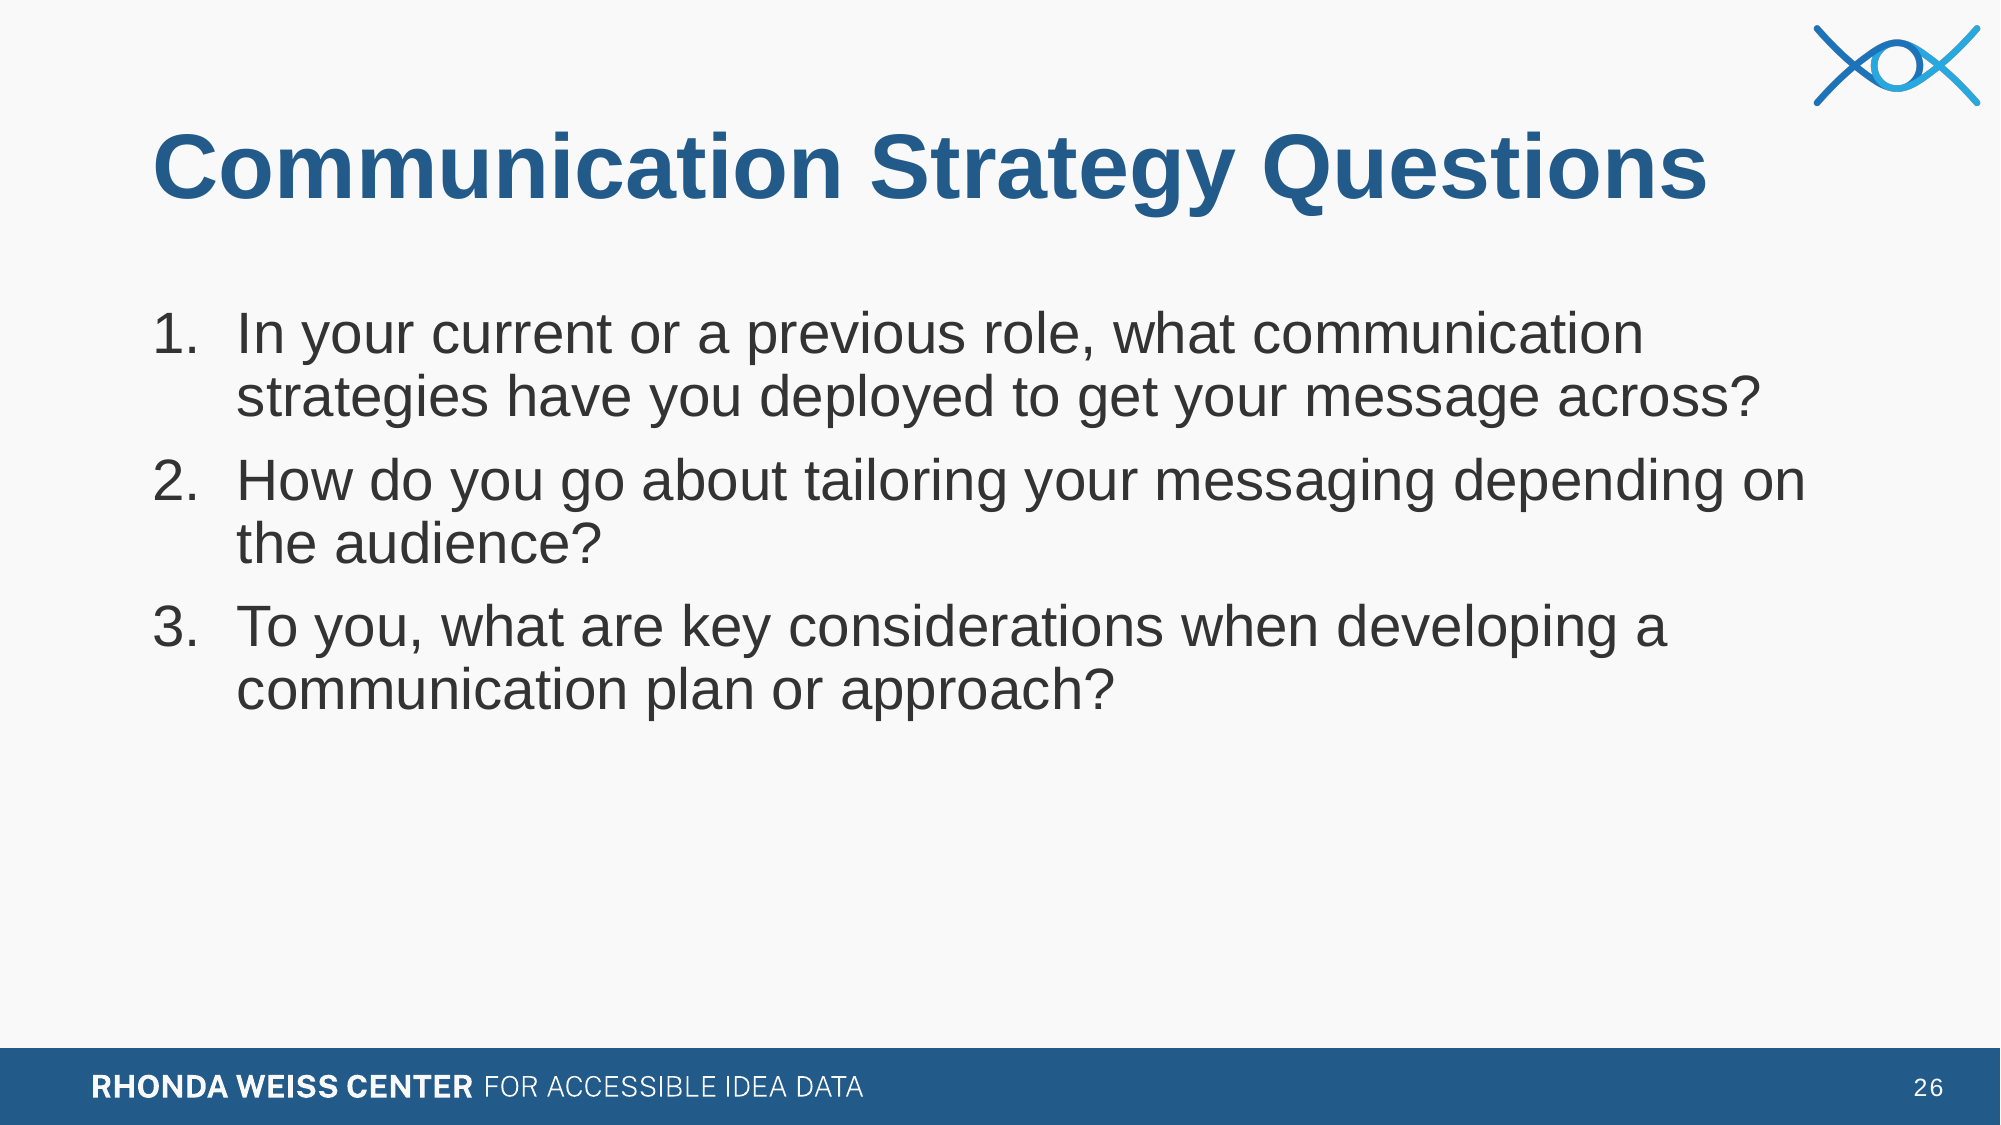

# Communication Strategy Questions
In your current or a previous role, what communication strategies have you deployed to get your message across?
How do you go about tailoring your messaging depending on the audience?
To you, what are key considerations when developing a communication plan or approach?